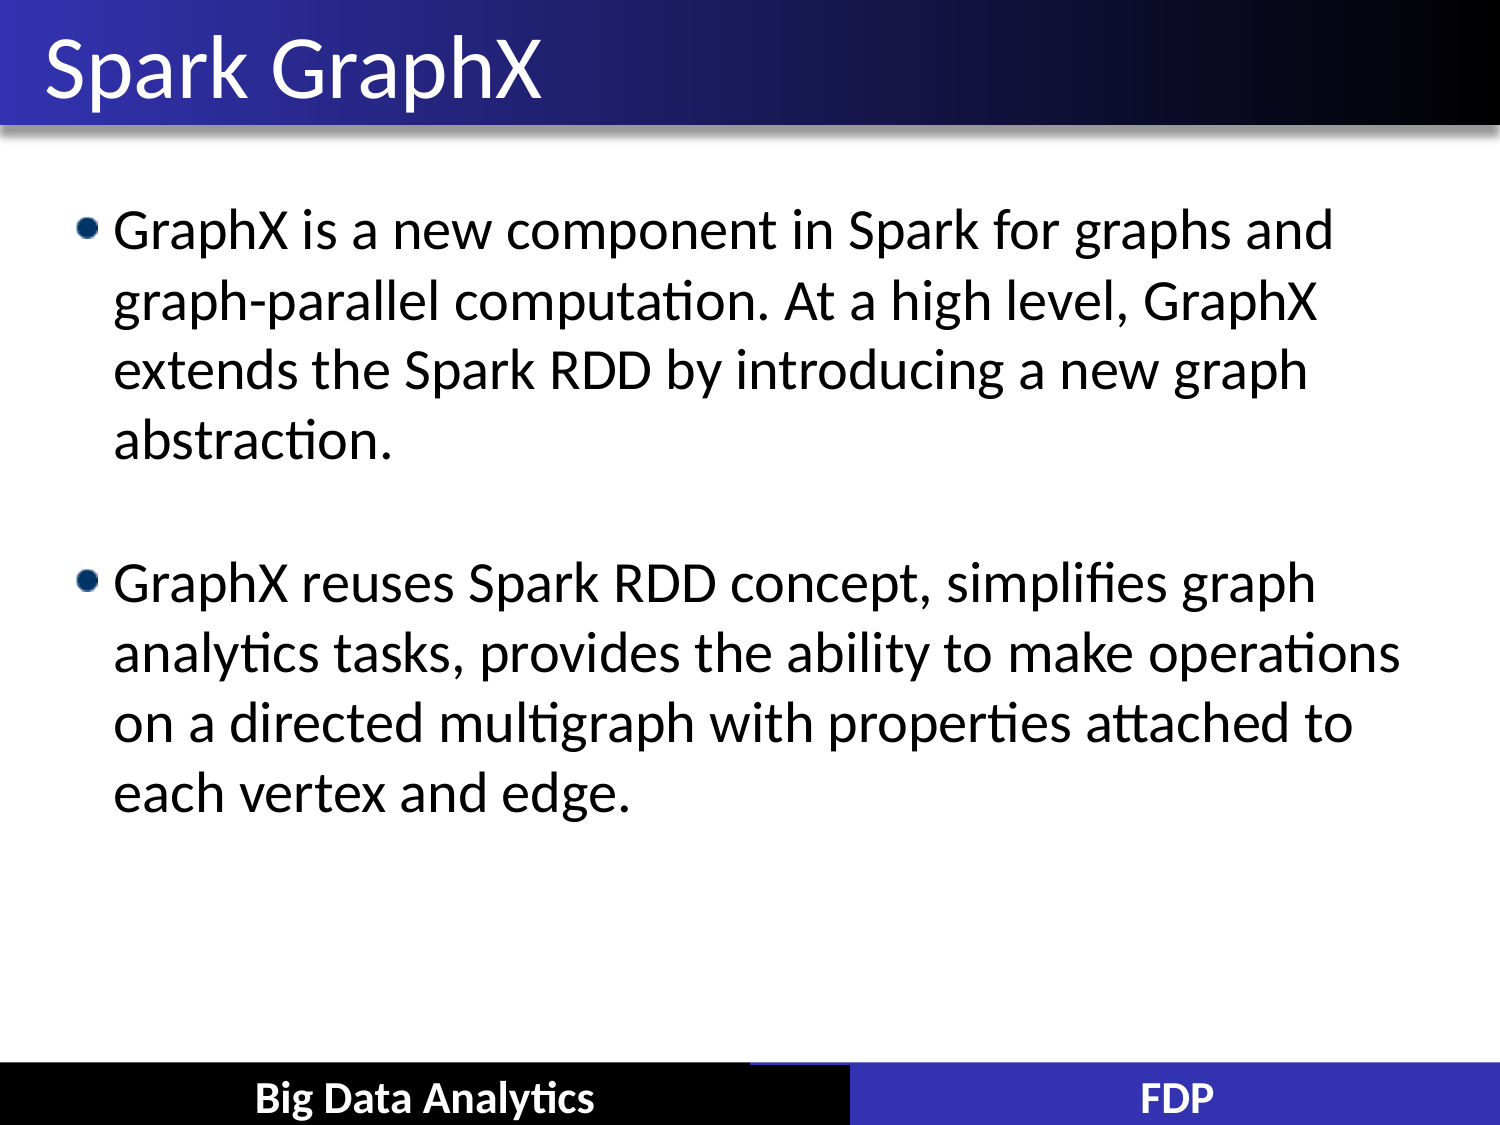

# Spark GraphX
GraphX is a new component in Spark for graphs and graph-parallel computation. At a high level, GraphX extends the Spark RDD by introducing a new graph abstraction.

GraphX reuses Spark RDD concept, simplifies graph analytics tasks, provides the ability to make operations on a directed multigraph with properties attached to each vertex and edge.
Big Data Analytics
FDP